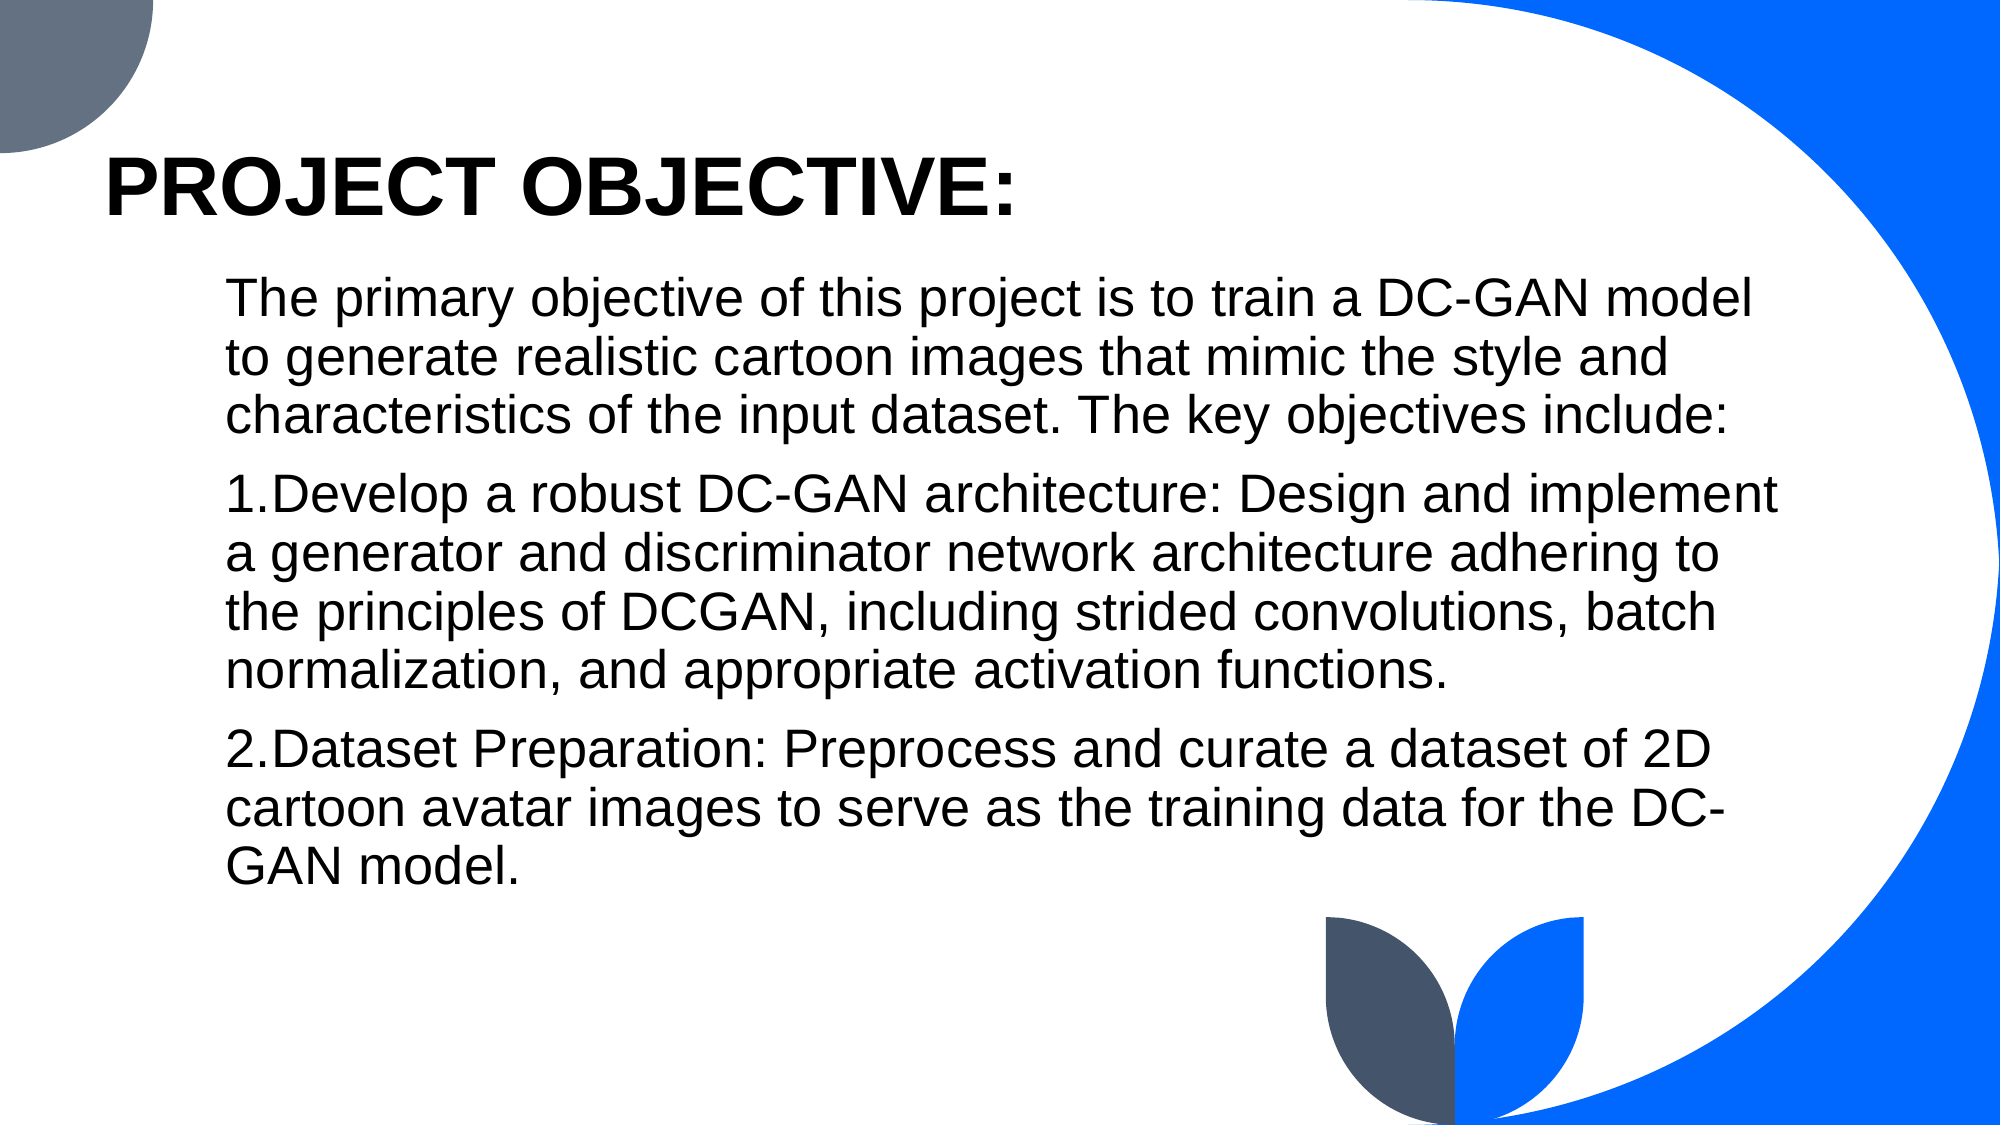

# PROJECT OBJECTIVE:
The primary objective of this project is to train a DC-GAN model to generate realistic cartoon images that mimic the style and characteristics of the input dataset. The key objectives include:
Develop a robust DC-GAN architecture: Design and implement a generator and discriminator network architecture adhering to the principles of DCGAN, including strided convolutions, batch normalization, and appropriate activation functions.
Dataset Preparation: Preprocess and curate a dataset of 2D cartoon avatar images to serve as the training data for the DC-GAN model.